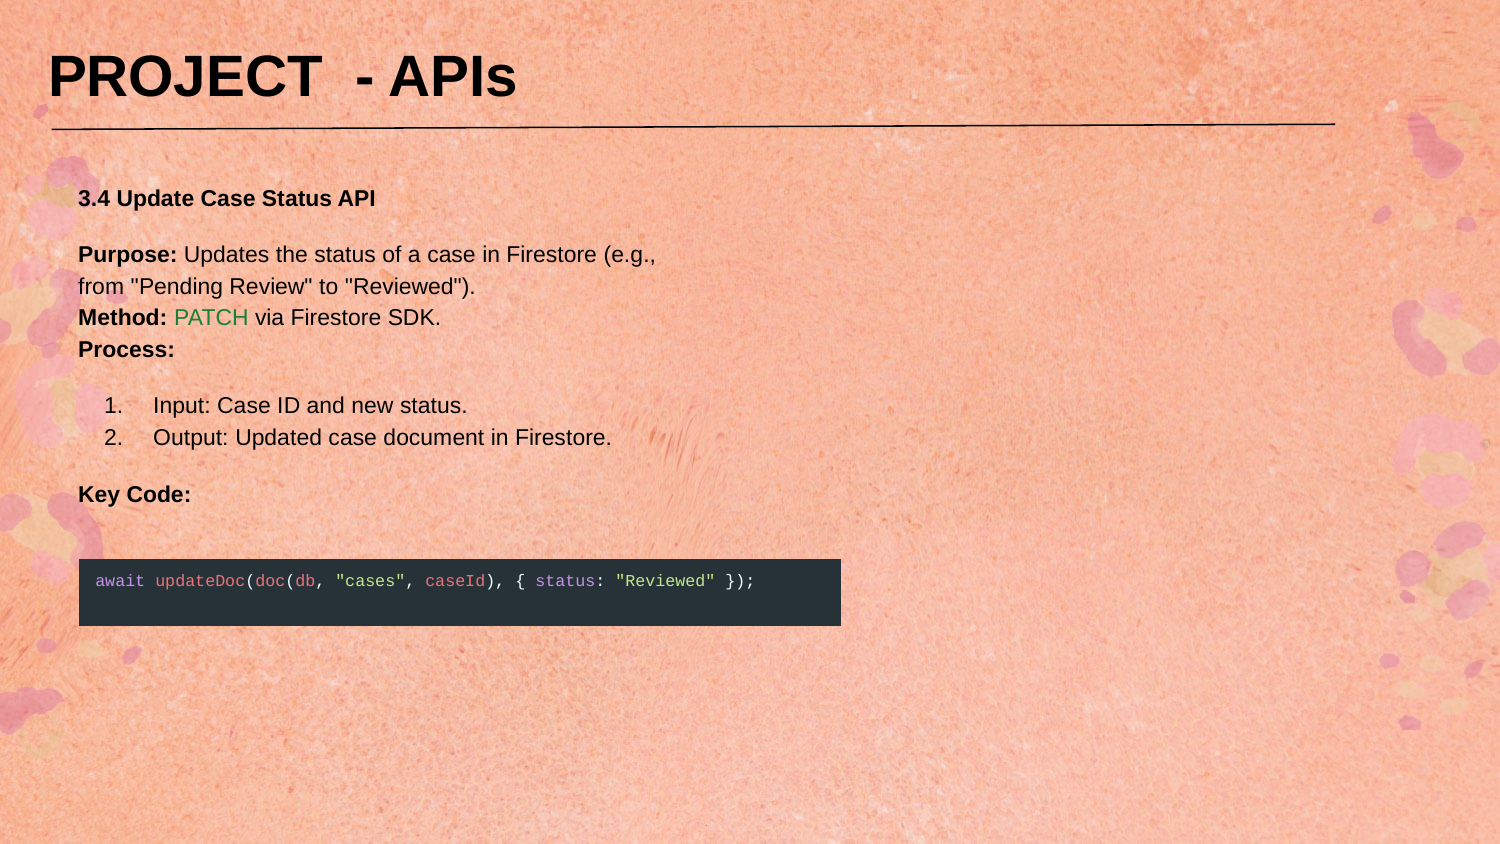

PROJECT  - APIs

3.4 Update Case Status API
Purpose: Updates the status of a case in Firestore (e.g., from "Pending Review" to "Reviewed").
Method: PATCH via Firestore SDK.
Process:
Input: Case ID and new status.
Output: Updated case document in Firestore.
Key Code:

| await updateDoc(doc(db, "cases", caseId), { status: "Reviewed" }); ​ |
| --- |